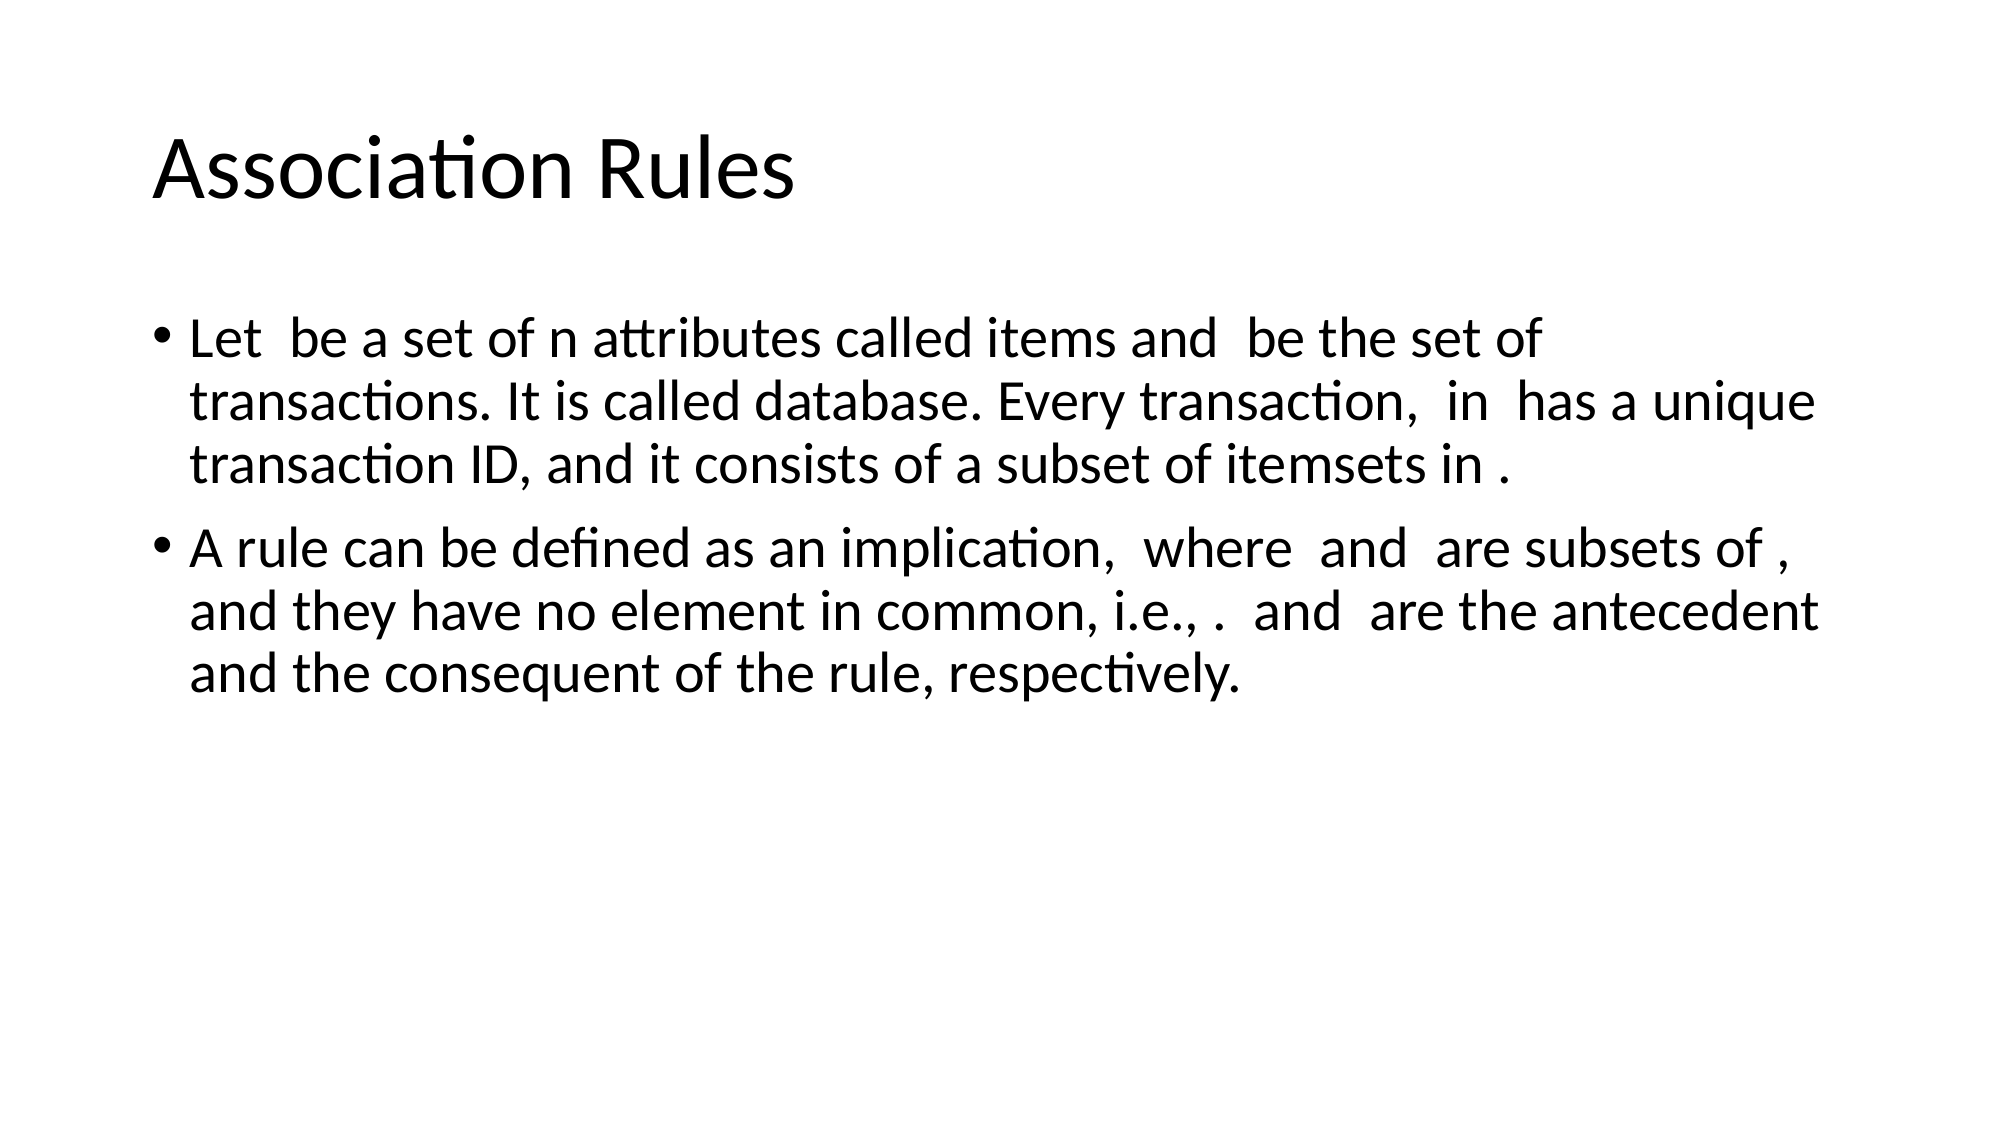

# Association Rules
Let  be a set of n attributes called items and  be the set of transactions. It is called database. Every transaction,  in  has a unique transaction ID, and it consists of a subset of itemsets in .
A rule can be defined as an implication,  where  and  are subsets of , and they have no element in common, i.e., .  and  are the antecedent and the consequent of the rule, respectively.